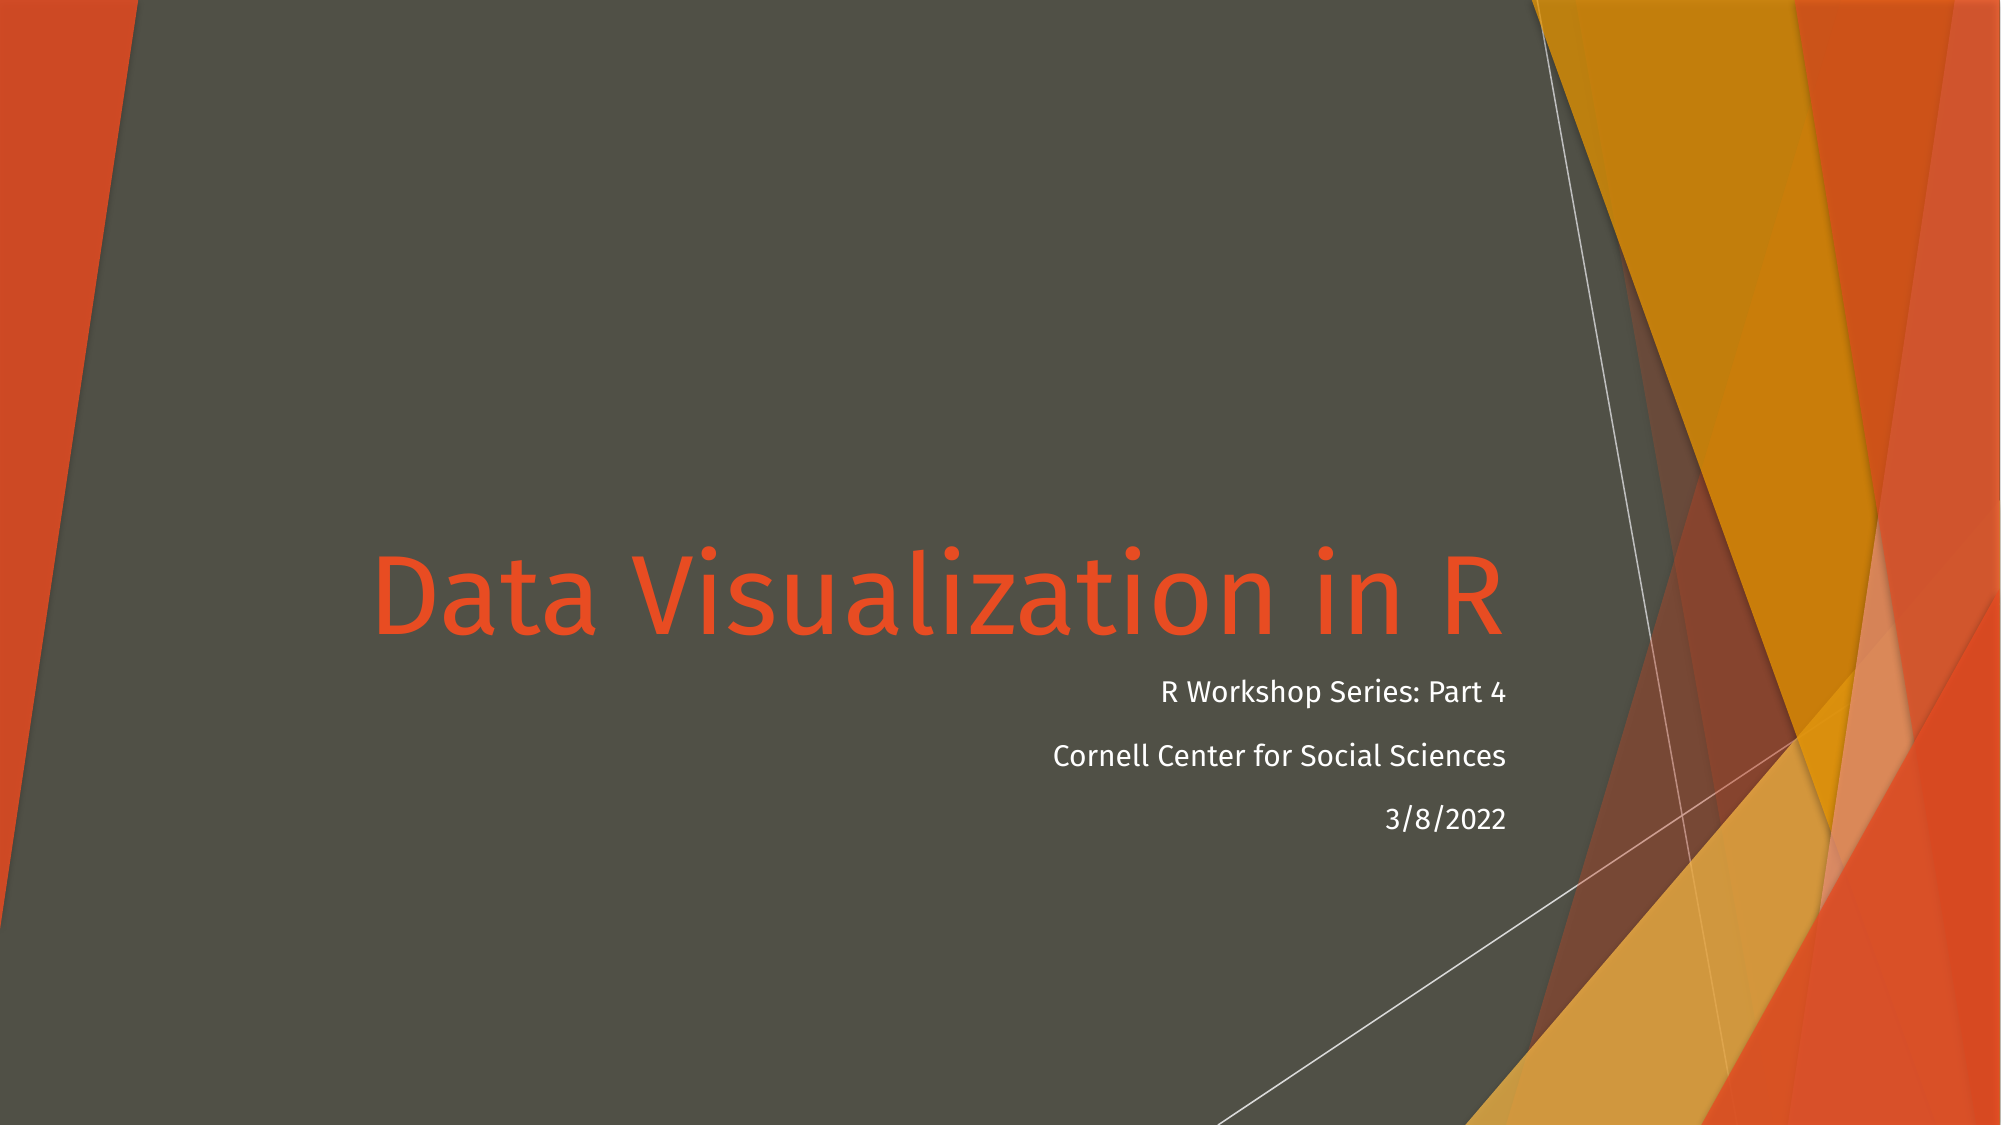

# Data Visualization in R
R Workshop Series: Part 4
Cornell Center for Social Sciences
3/8/2022